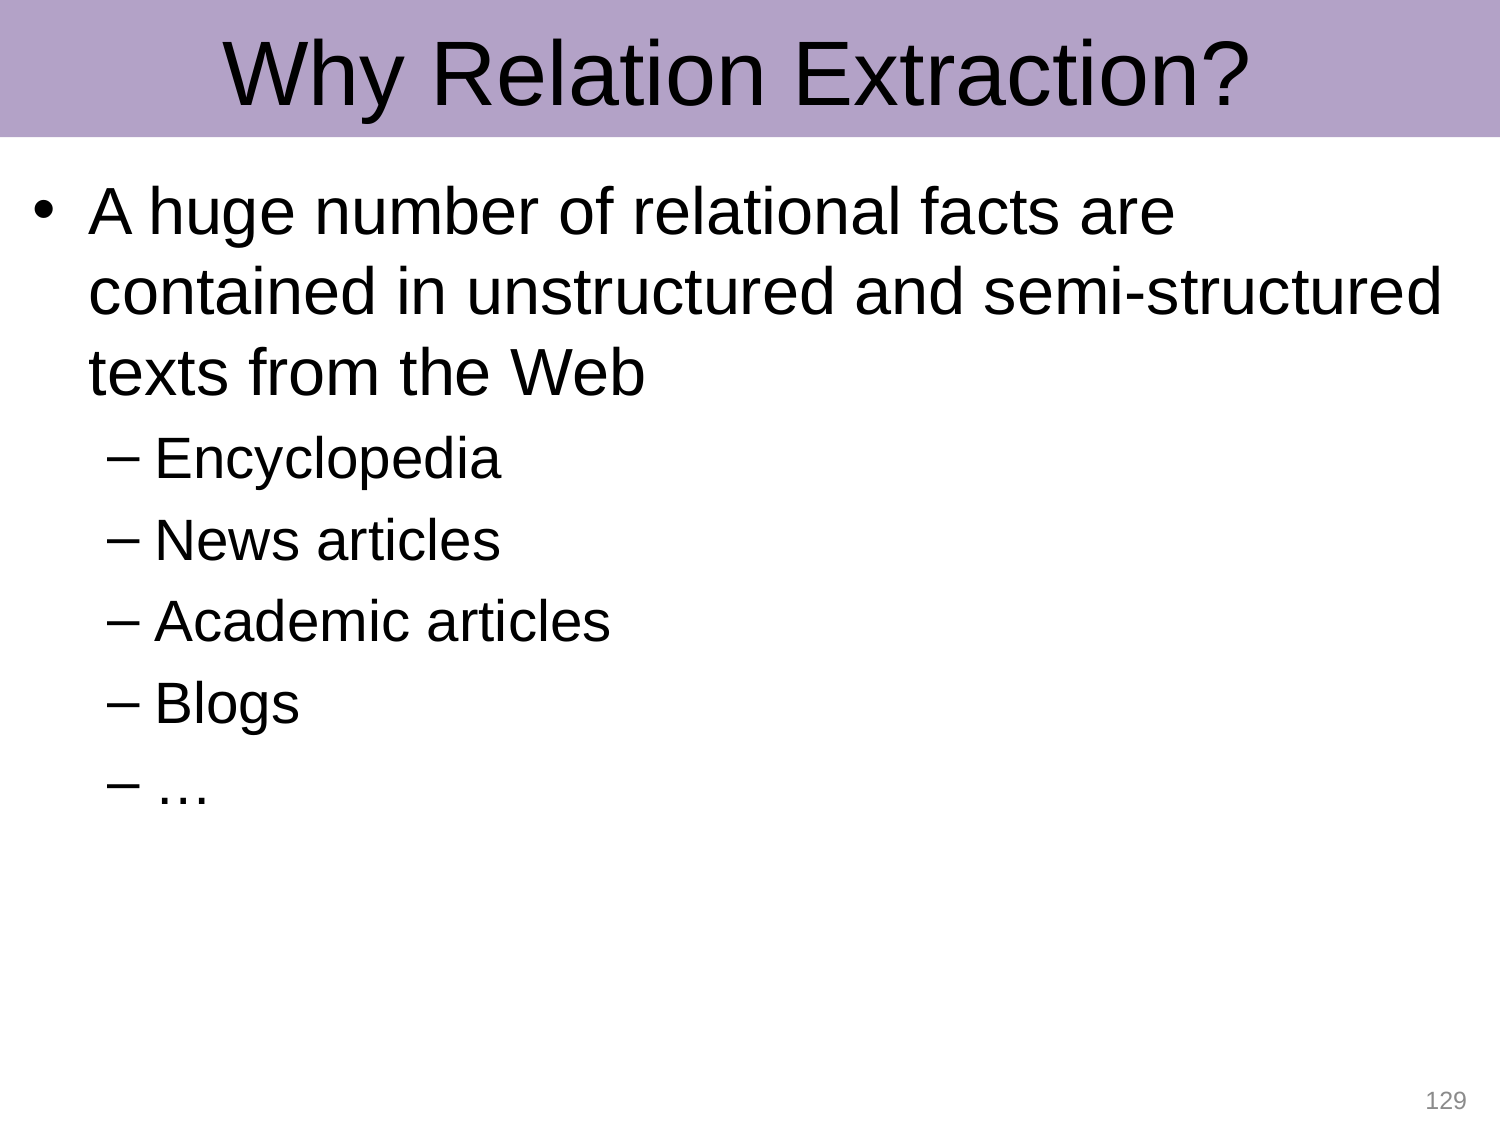

# Why Relation Extraction?
A huge number of relational facts are contained in unstructured and semi-structured texts from the Web
Encyclopedia
News articles
Academic articles
Blogs
…
129